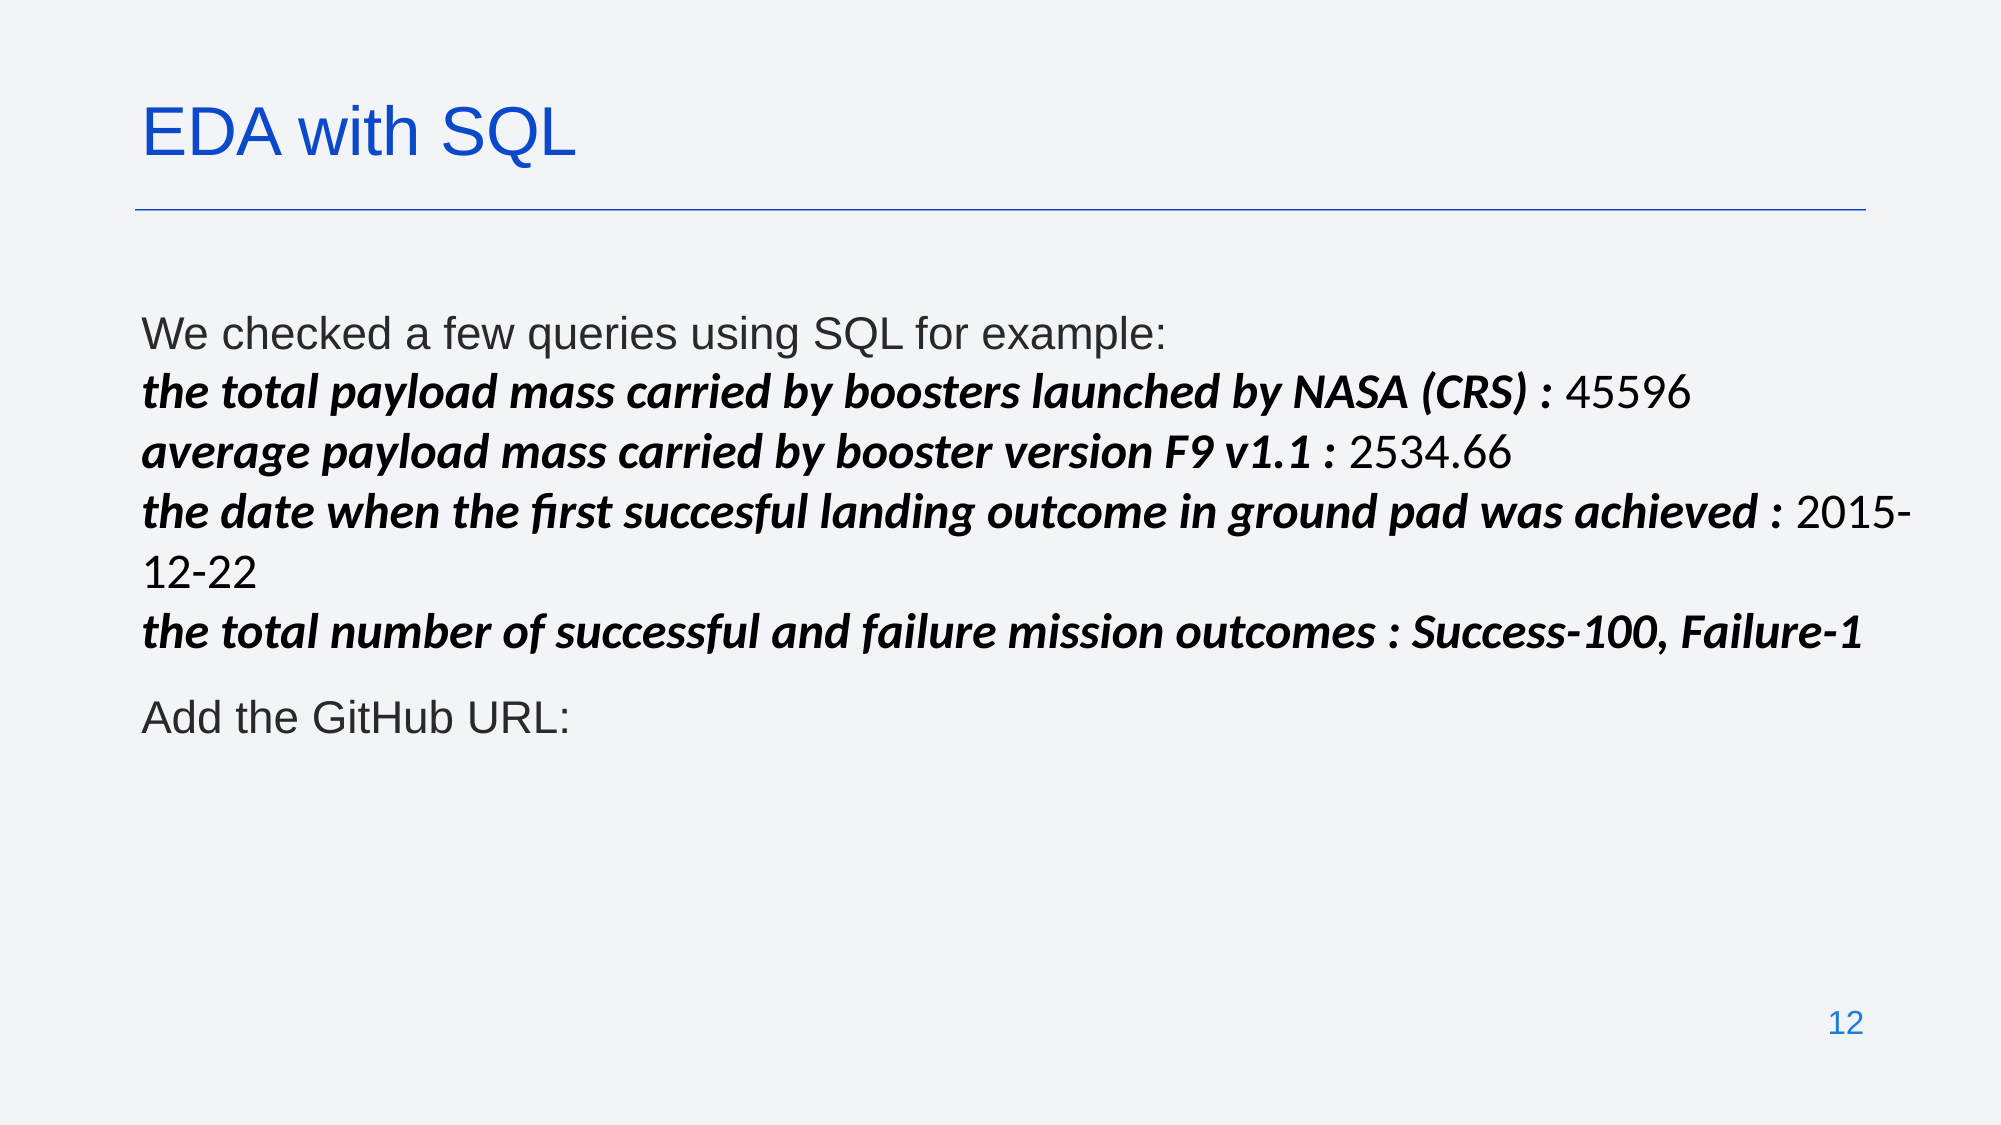

EDA with SQL
We checked a few queries using SQL for example:
the total payload mass carried by boosters launched by NASA (CRS) : 45596
average payload mass carried by booster version F9 v1.1 : 2534.66
the date when the first succesful landing outcome in ground pad was achieved : 2015-12-22
the total number of successful and failure mission outcomes : Success-100, Failure-1
Add the GitHub URL:

12